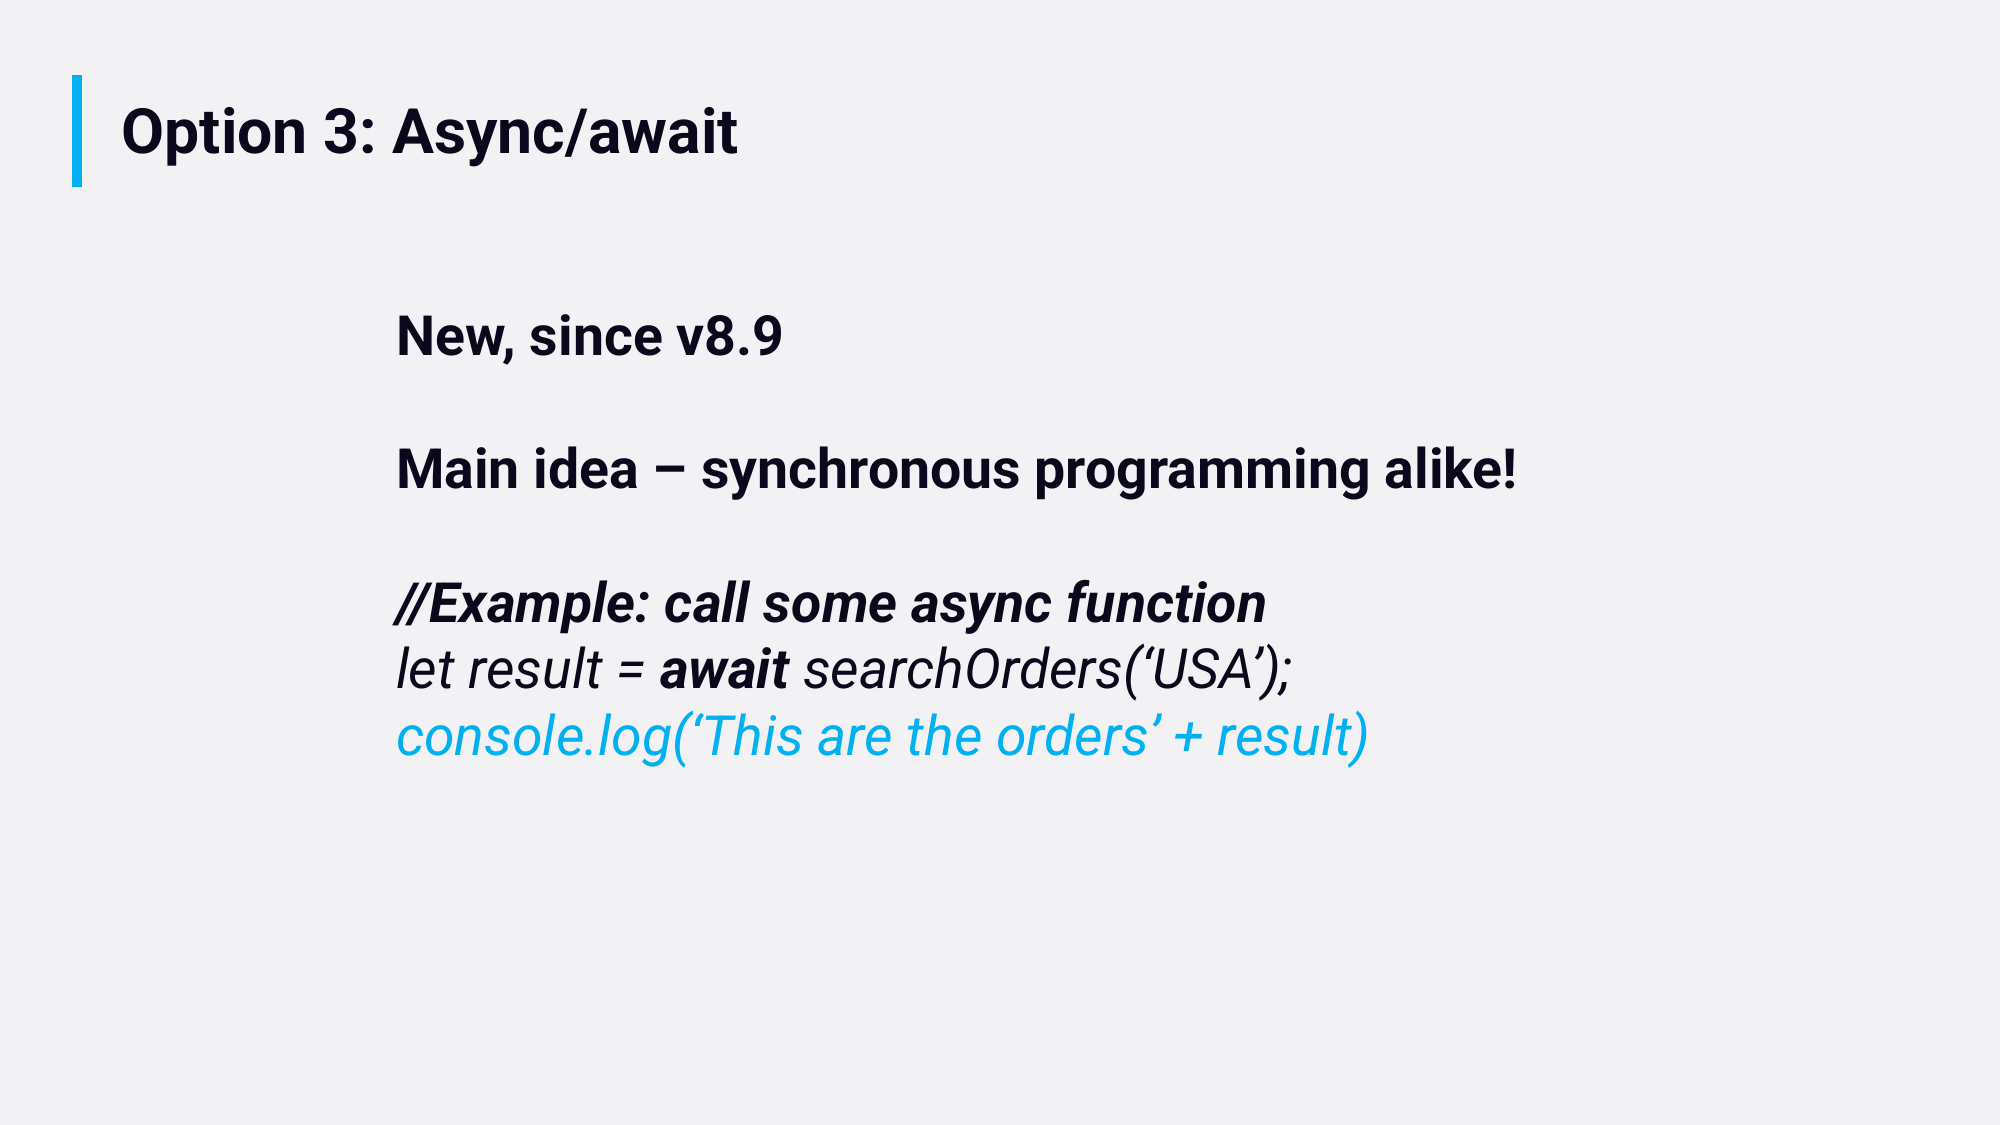

# Option 3: Async/await
New, since v8.9

Main idea – synchronous programming alike!

//Example: call some async function
let result = await searchOrders(‘USA’);
console.log(‘This are the orders’ + result)